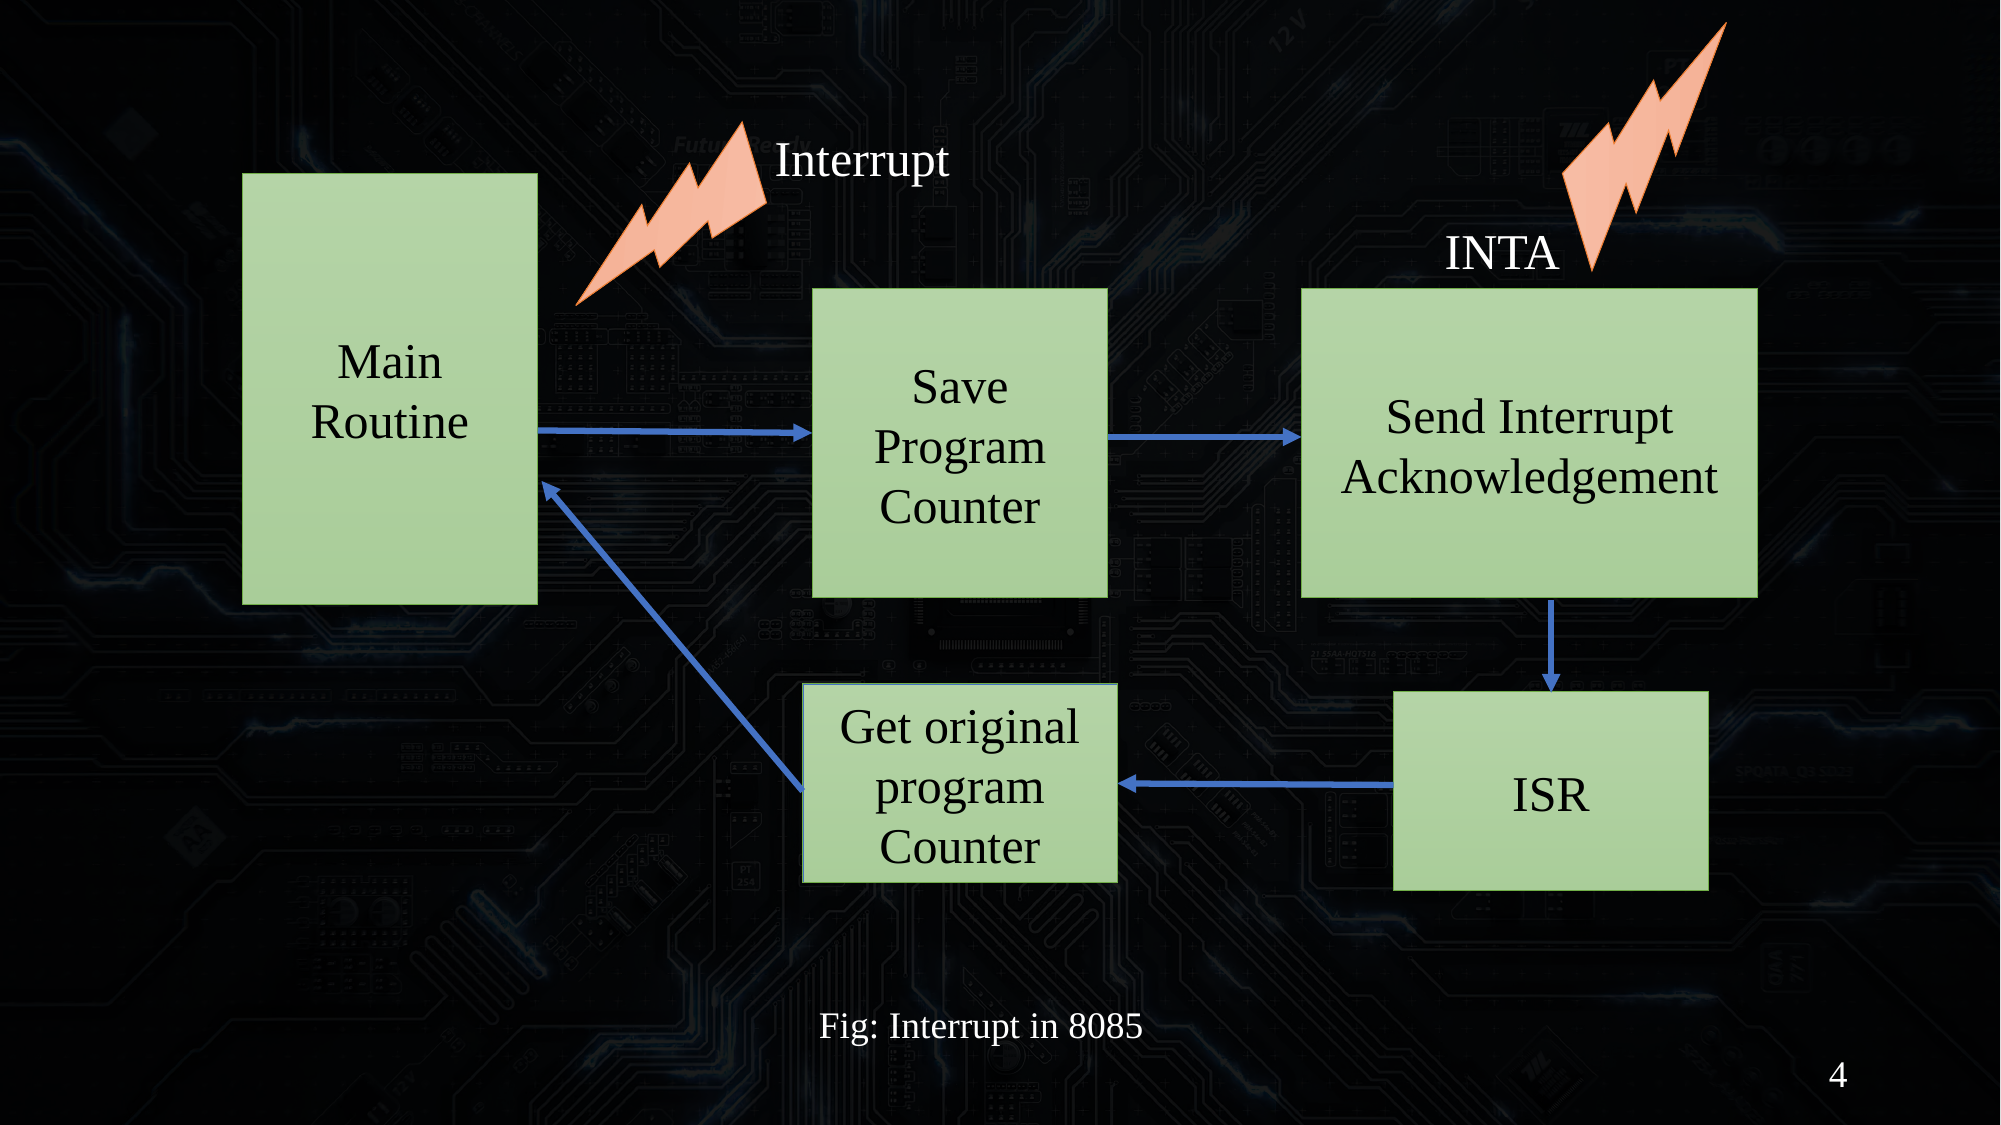

Interrupt

Main Routine
INTA
Send Interrupt Acknowledgement
Save Program Counter
Get original program Counter
ISR
Fig: Interrupt in 8085
4